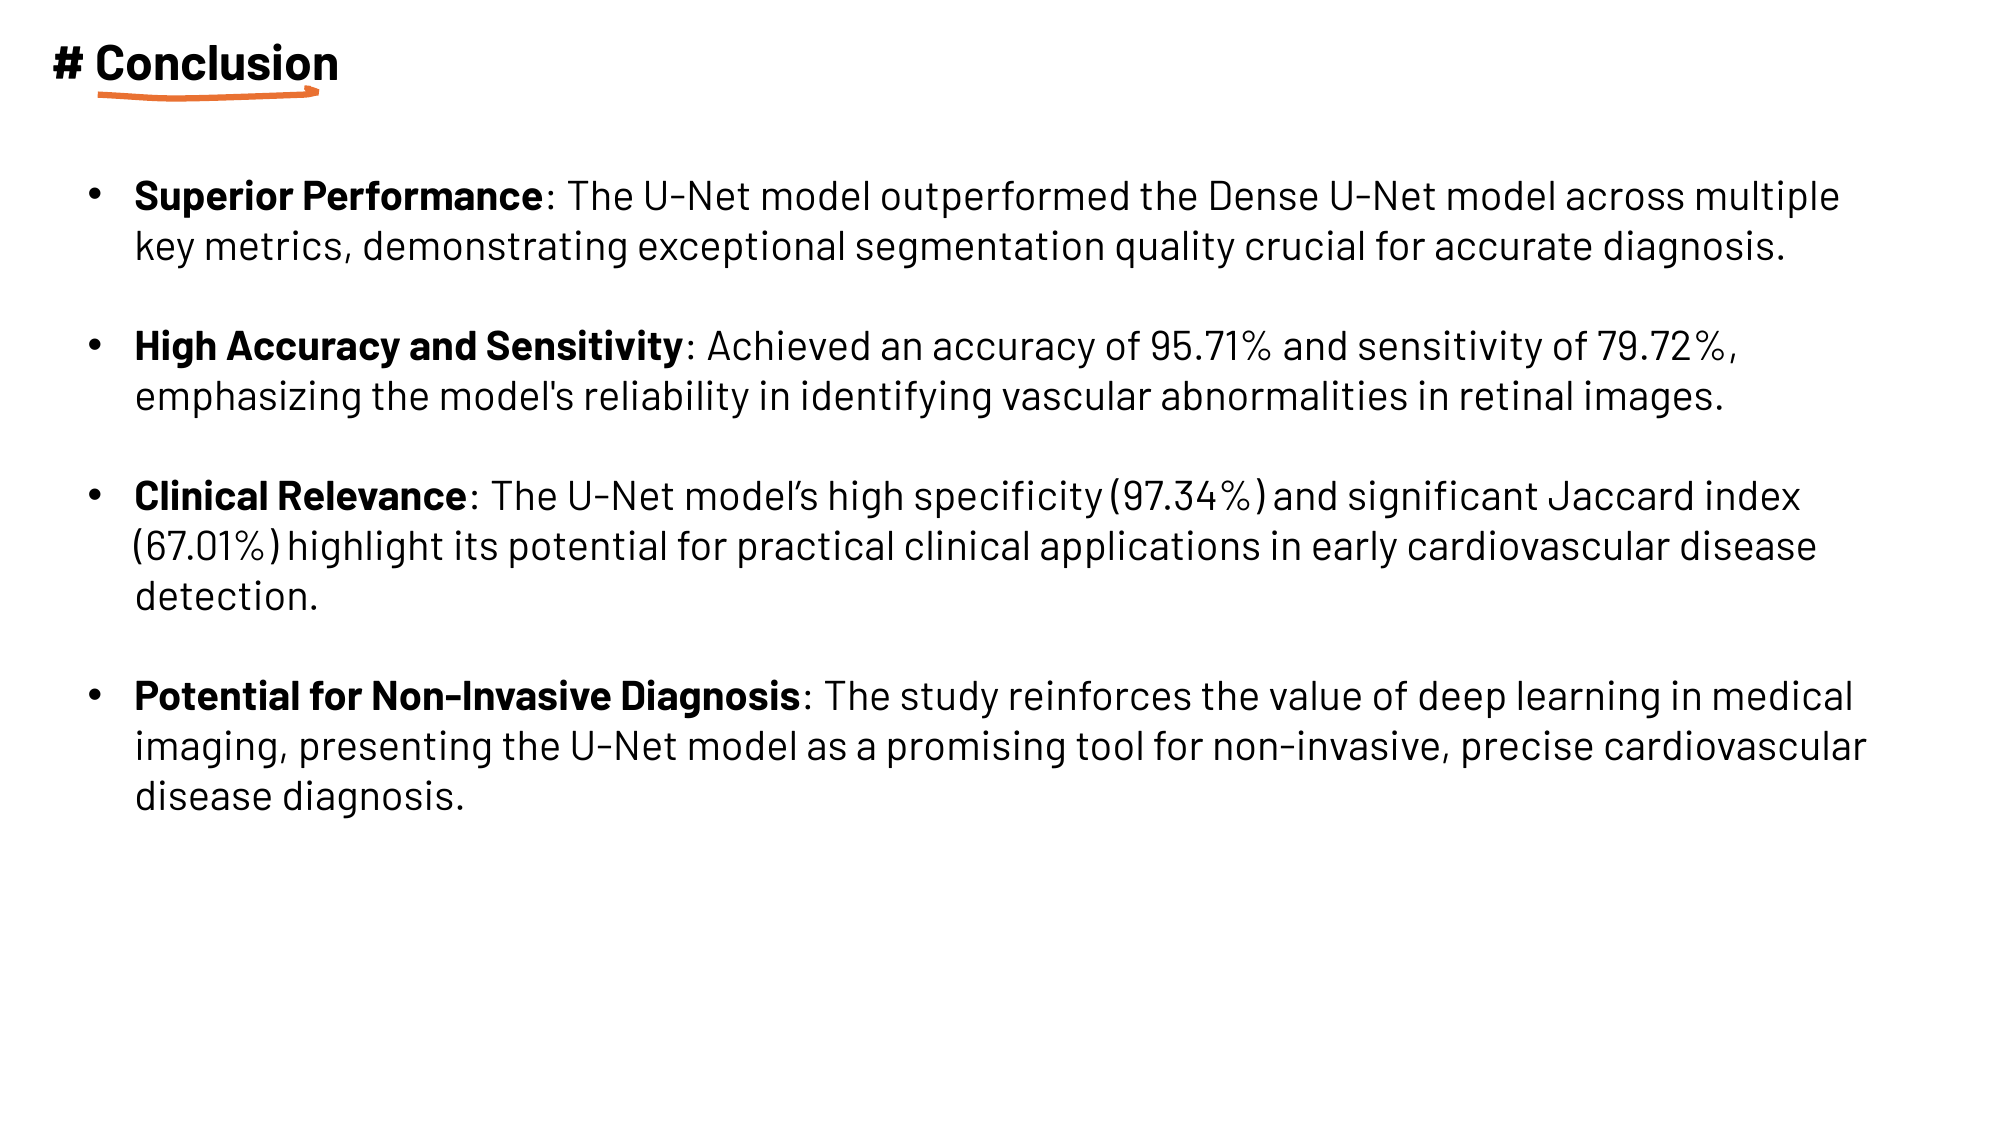

# Conclusion

Superior Performance: The U-Net model outperformed the Dense U-Net model across multiple key metrics, demonstrating exceptional segmentation quality crucial for accurate diagnosis.

High Accuracy and Sensitivity: Achieved an accuracy of 95.71% and sensitivity of 79.72%, emphasizing the model's reliability in identifying vascular abnormalities in retinal images.

Clinical Relevance: The U-Net model’s high specificity (97.34%) and significant Jaccard index (67.01%) highlight its potential for practical clinical applications in early cardiovascular disease detection.

Potential for Non-Invasive Diagnosis: The study reinforces the value of deep learning in medical imaging, presenting the U-Net model as a promising tool for non-invasive, precise cardiovascular disease diagnosis.